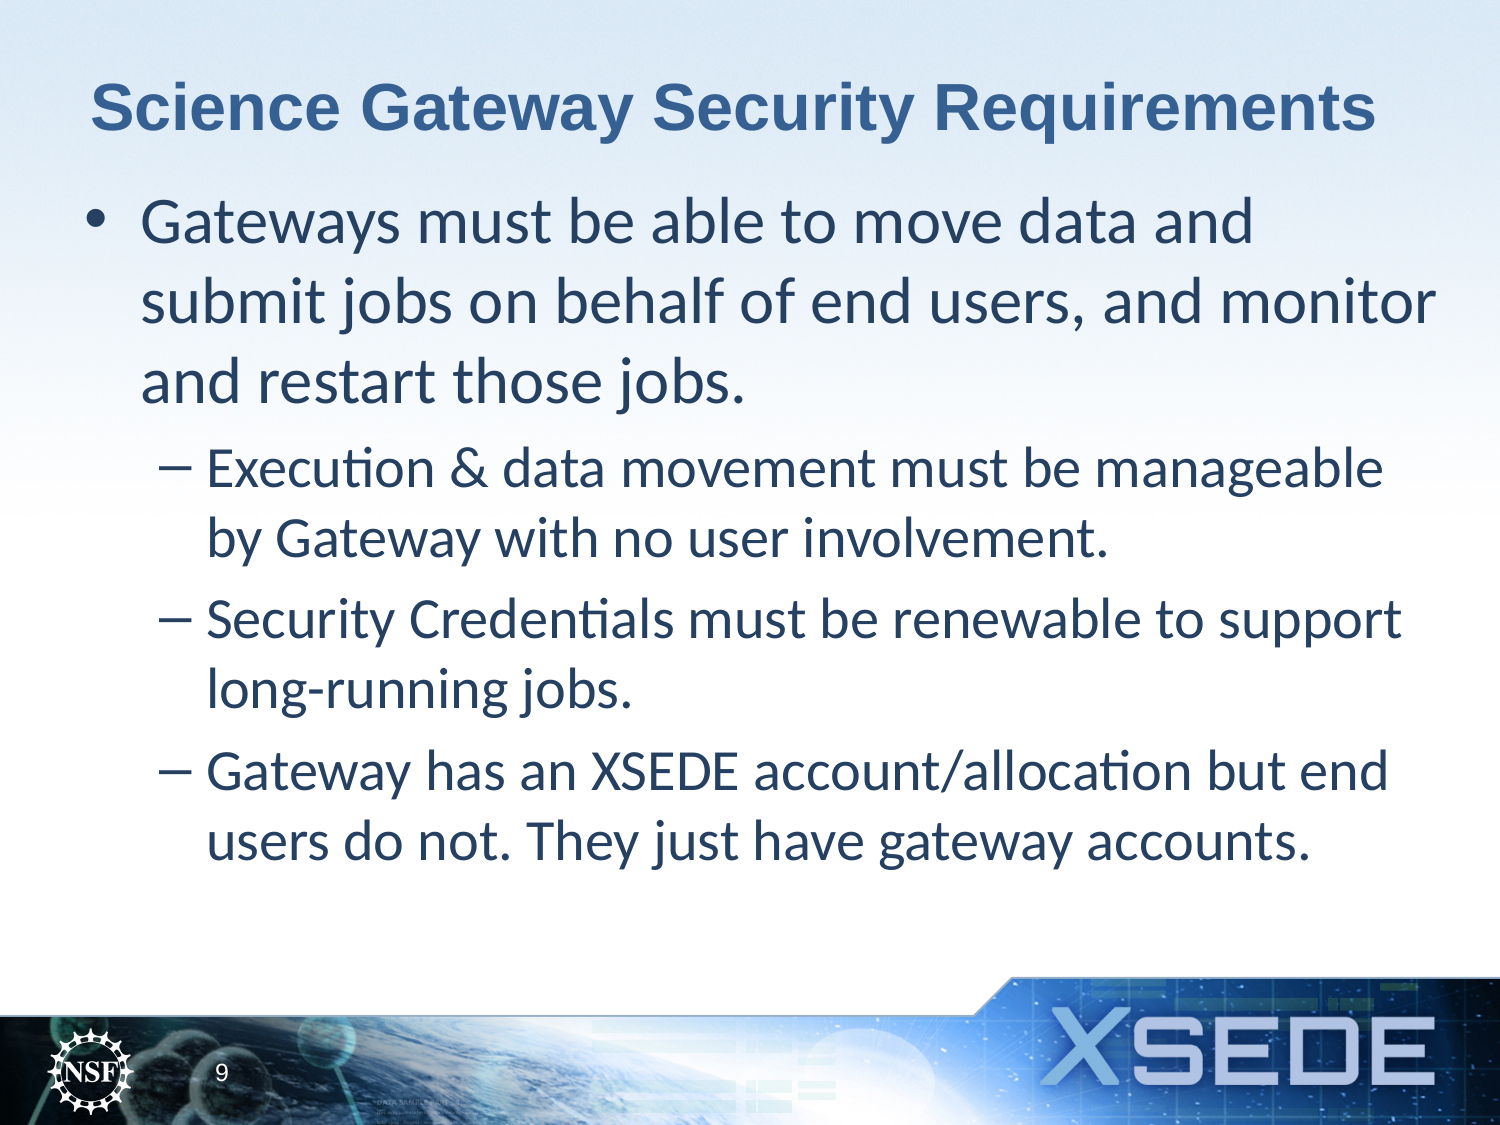

# Science Gateway Security Requirements
Gateways must be able to move data and submit jobs on behalf of end users, and monitor and restart those jobs.
Execution & data movement must be manageable by Gateway with no user involvement.
Security Credentials must be renewable to support long-running jobs.
Gateway has an XSEDE account/allocation but end users do not. They just have gateway accounts.

9